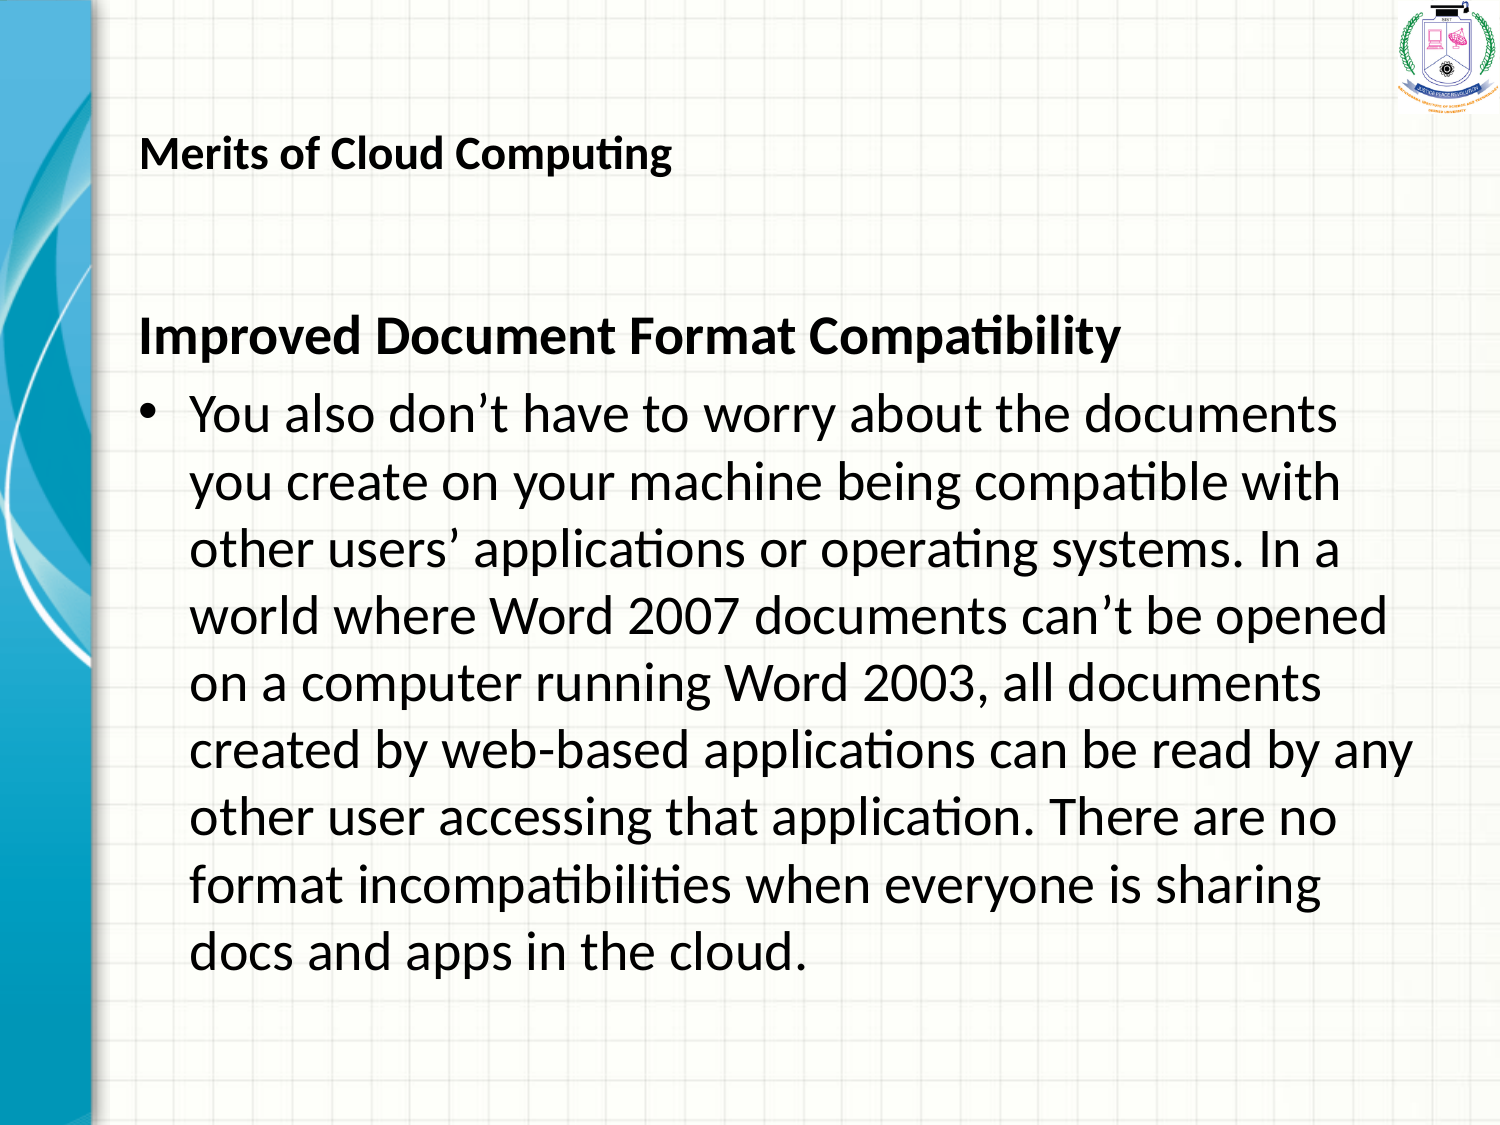

# Merits of Cloud Computing
Improved Document Format Compatibility
You also don’t have to worry about the documents you create on your machine being compatible with other users’ applications or operating systems. In a world where Word 2007 documents can’t be opened on a computer running Word 2003, all documents created by web-based applications can be read by any other user accessing that application. There are no format incompatibilities when everyone is sharing docs and apps in the cloud.